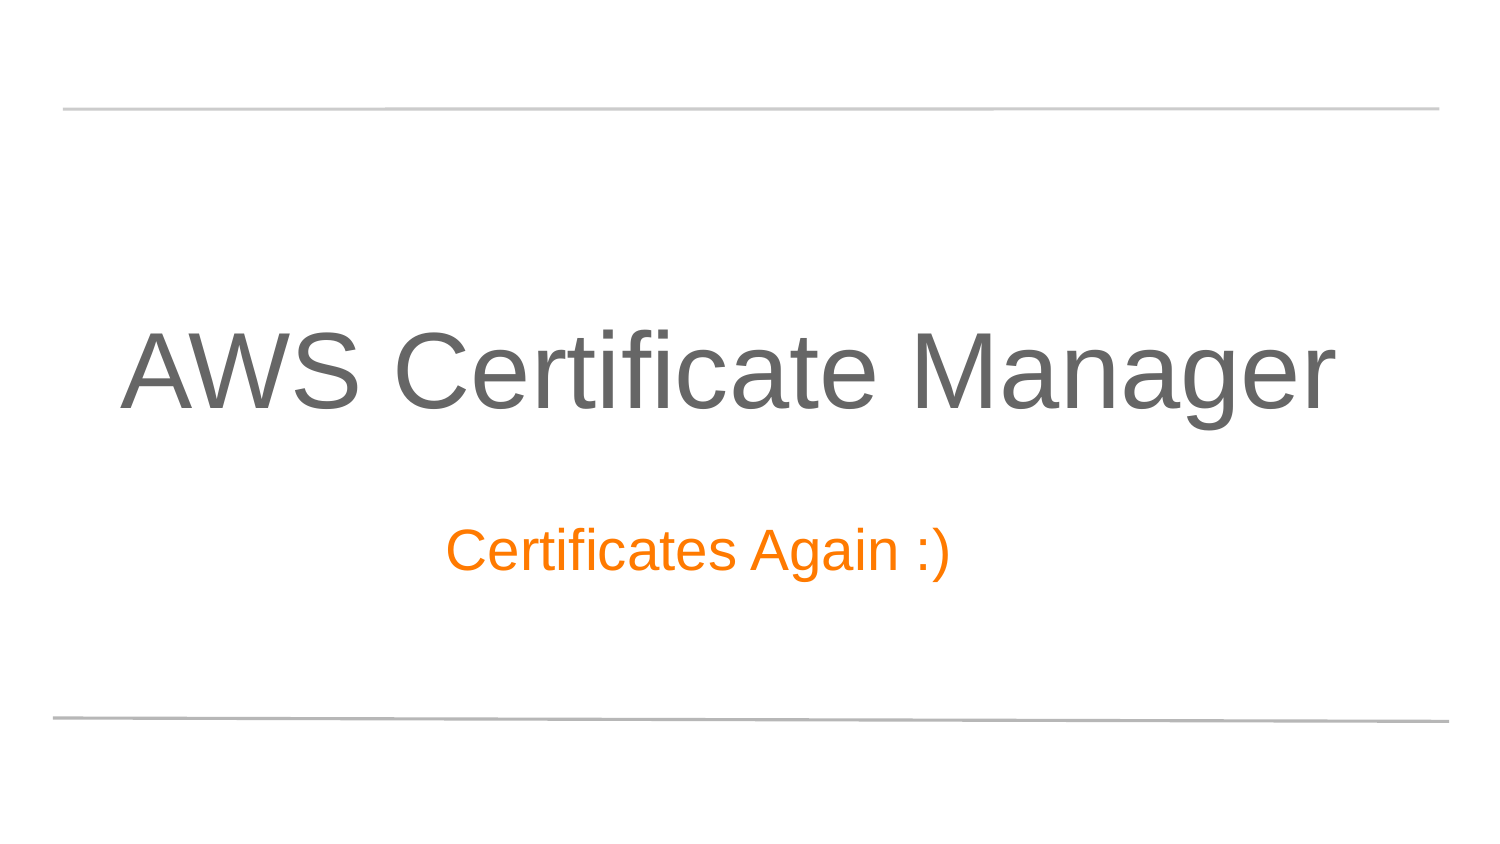

# AWS Certificate Manager
Certificates Again :)